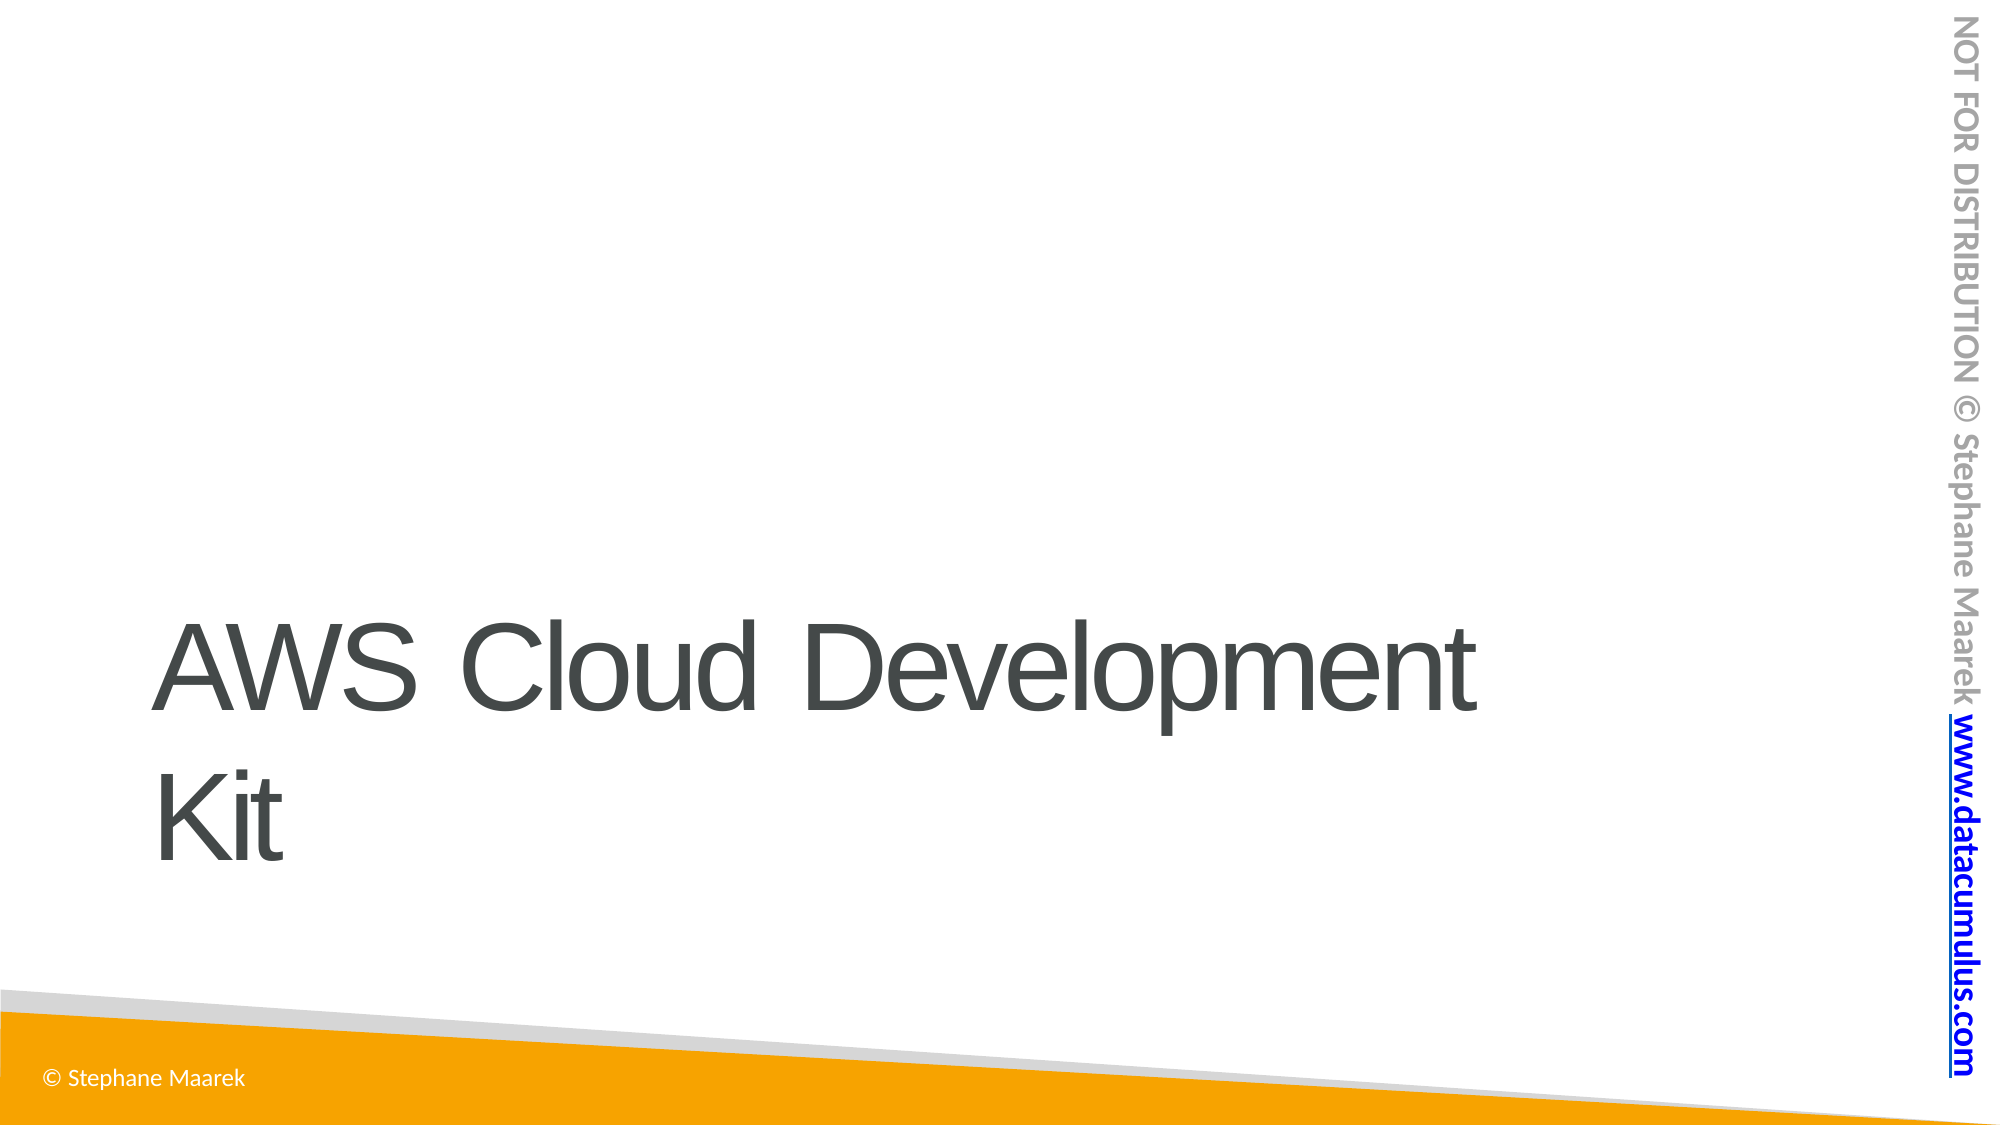

NOT FOR DISTRIBUTION © Stephane Maarek www.datacumulus.com
# AWS Cloud Development Kit
© Stephane Maarek